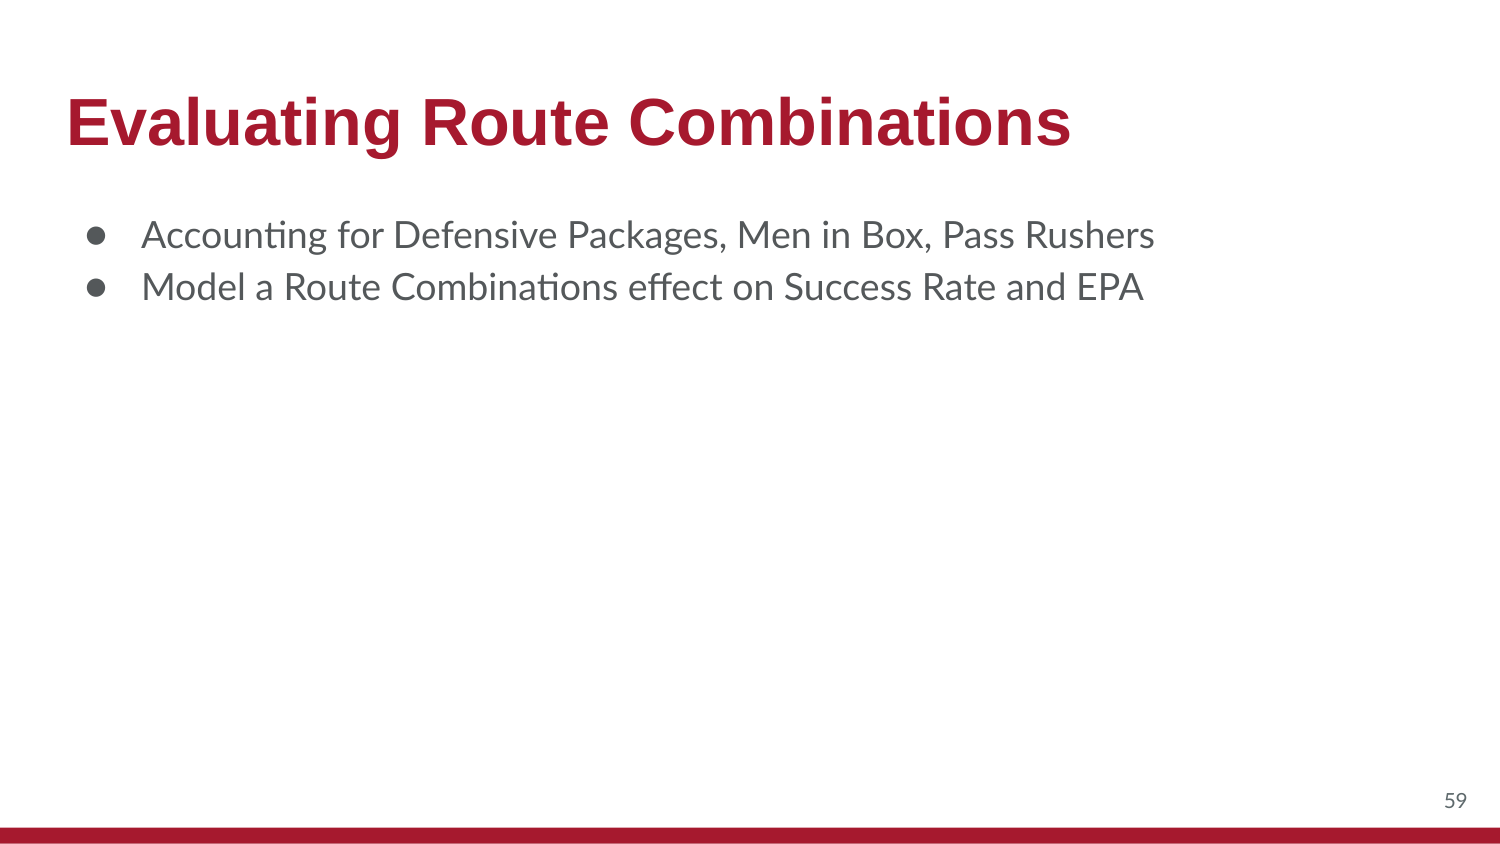

# Evaluating Route Combinations
Accounting for Defensive Packages, Men in Box, Pass Rushers
Model a Route Combinations effect on Success Rate and EPA
59